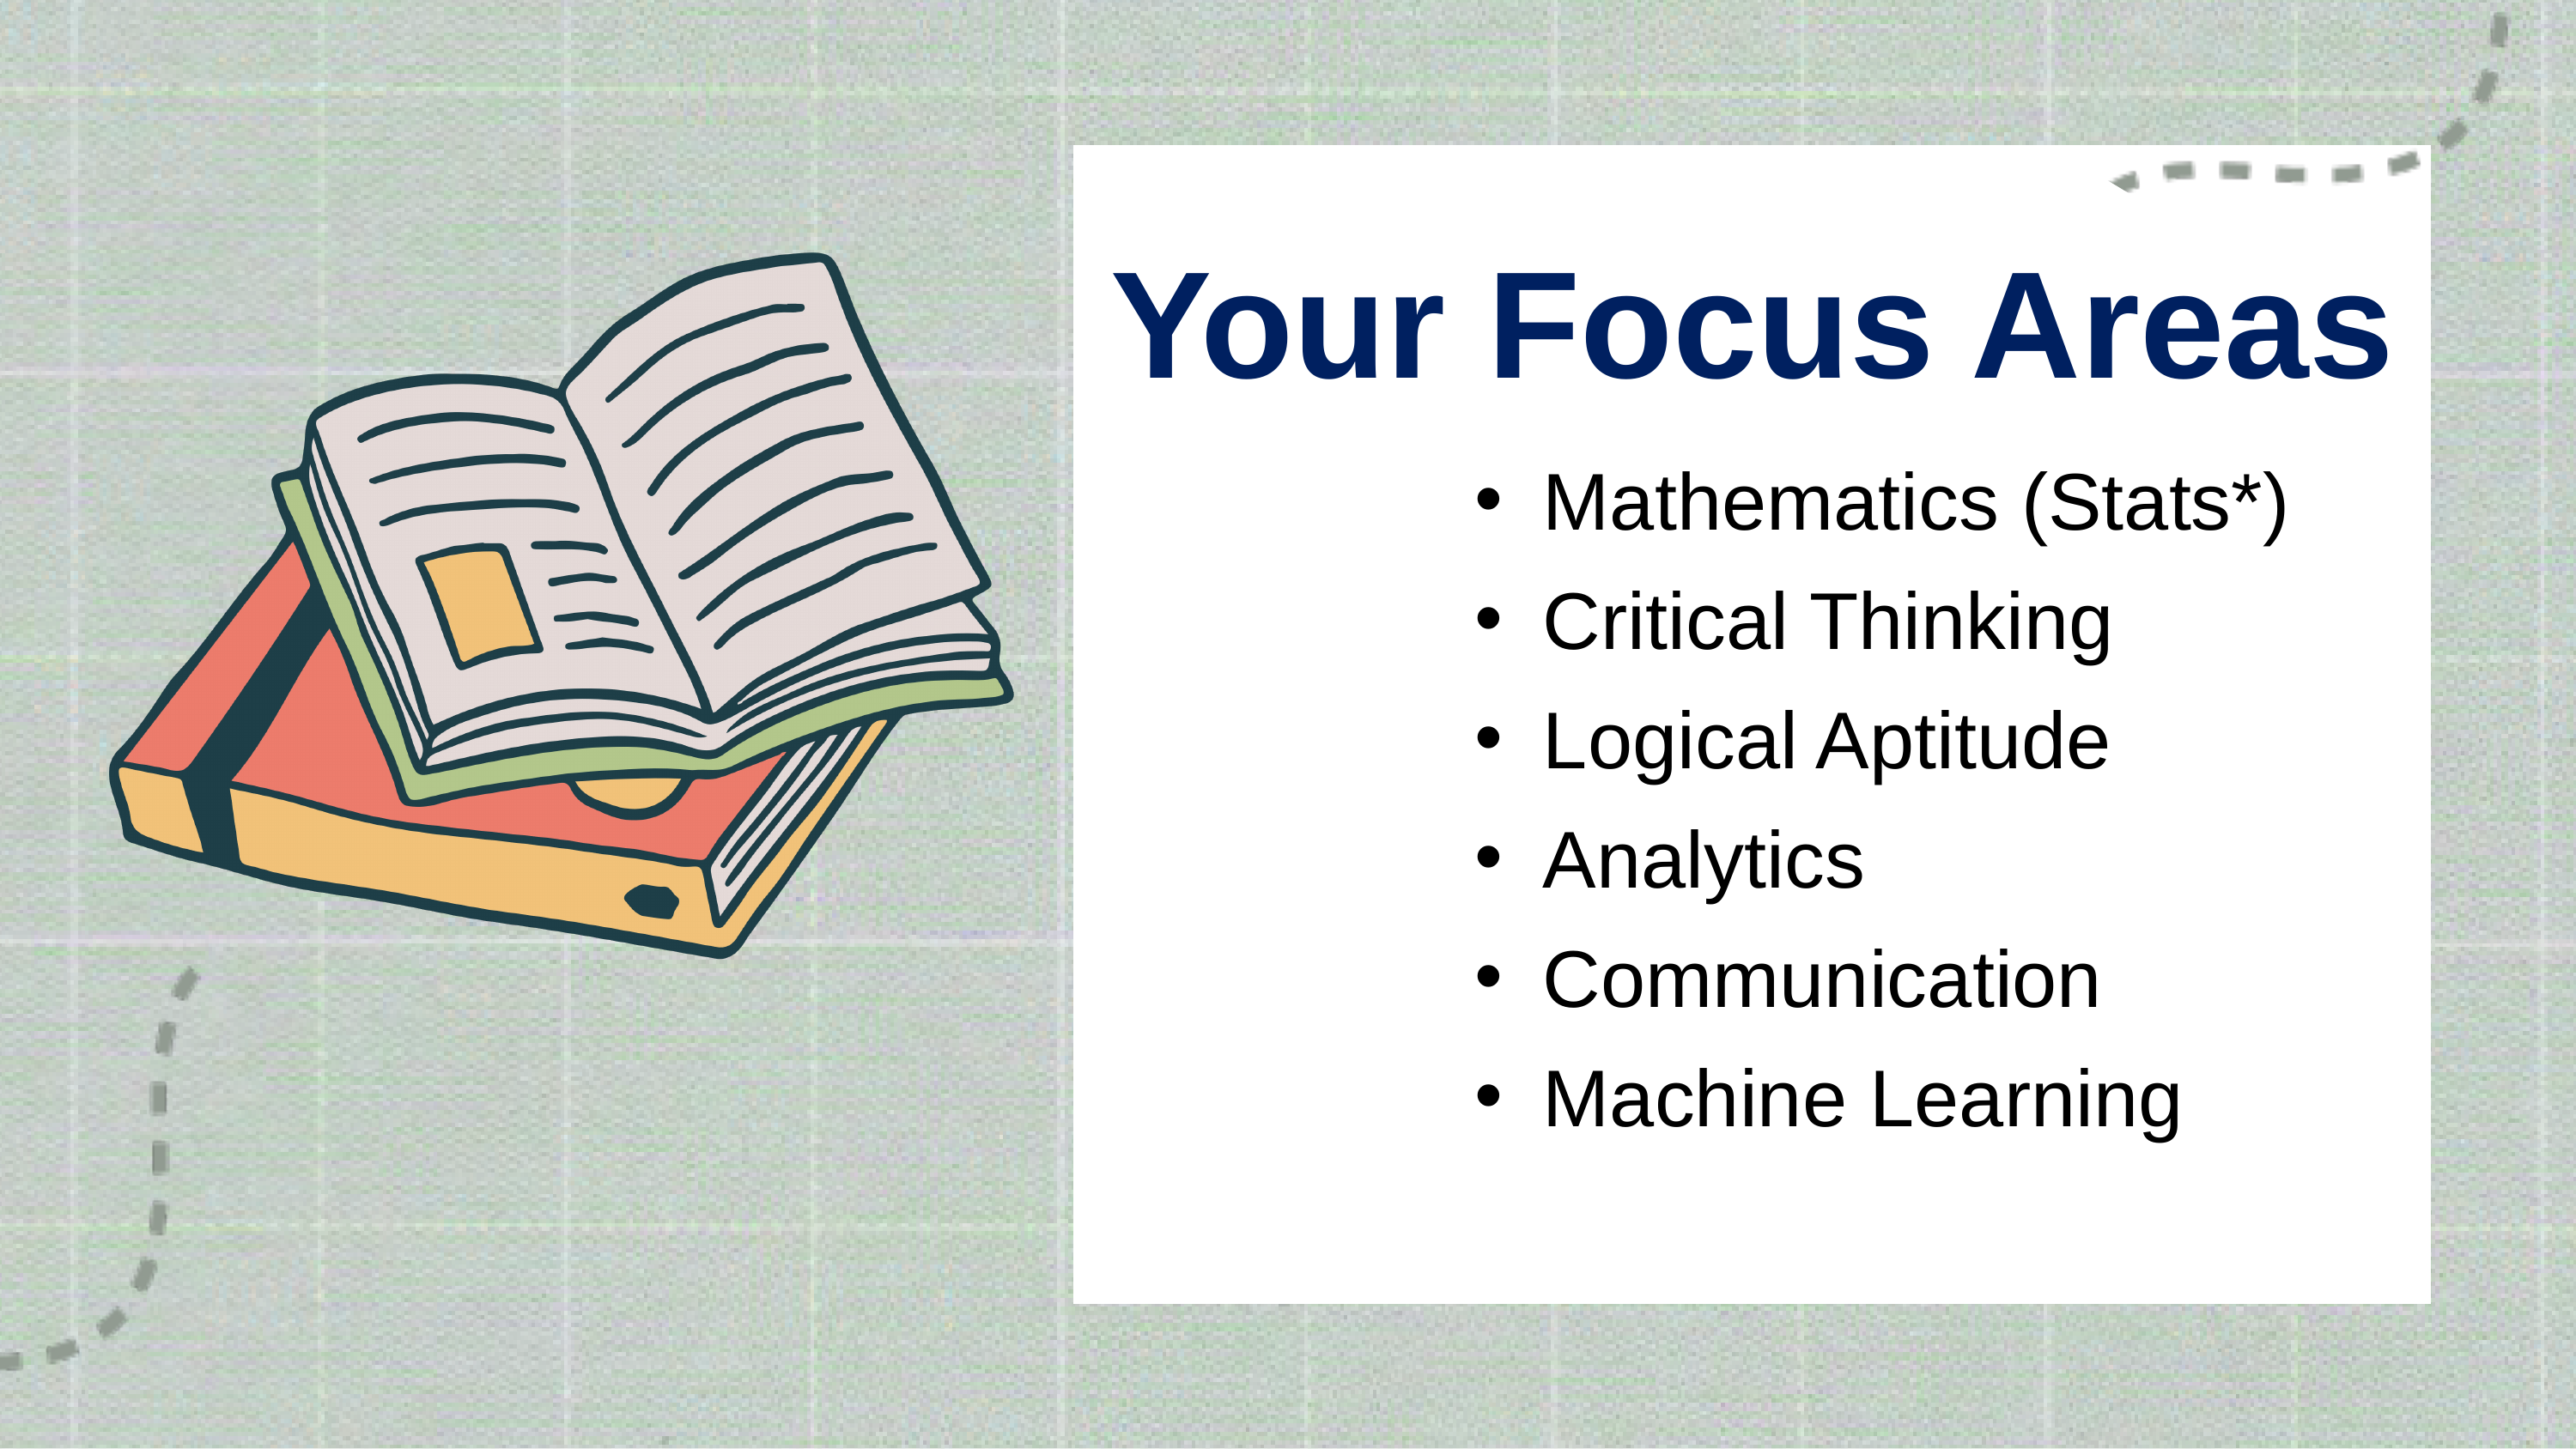

Your Focus Areas

Mathematics (Stats*)
Critical Thinking
Logical Aptitude
Analytics

Communication
Machine Learning